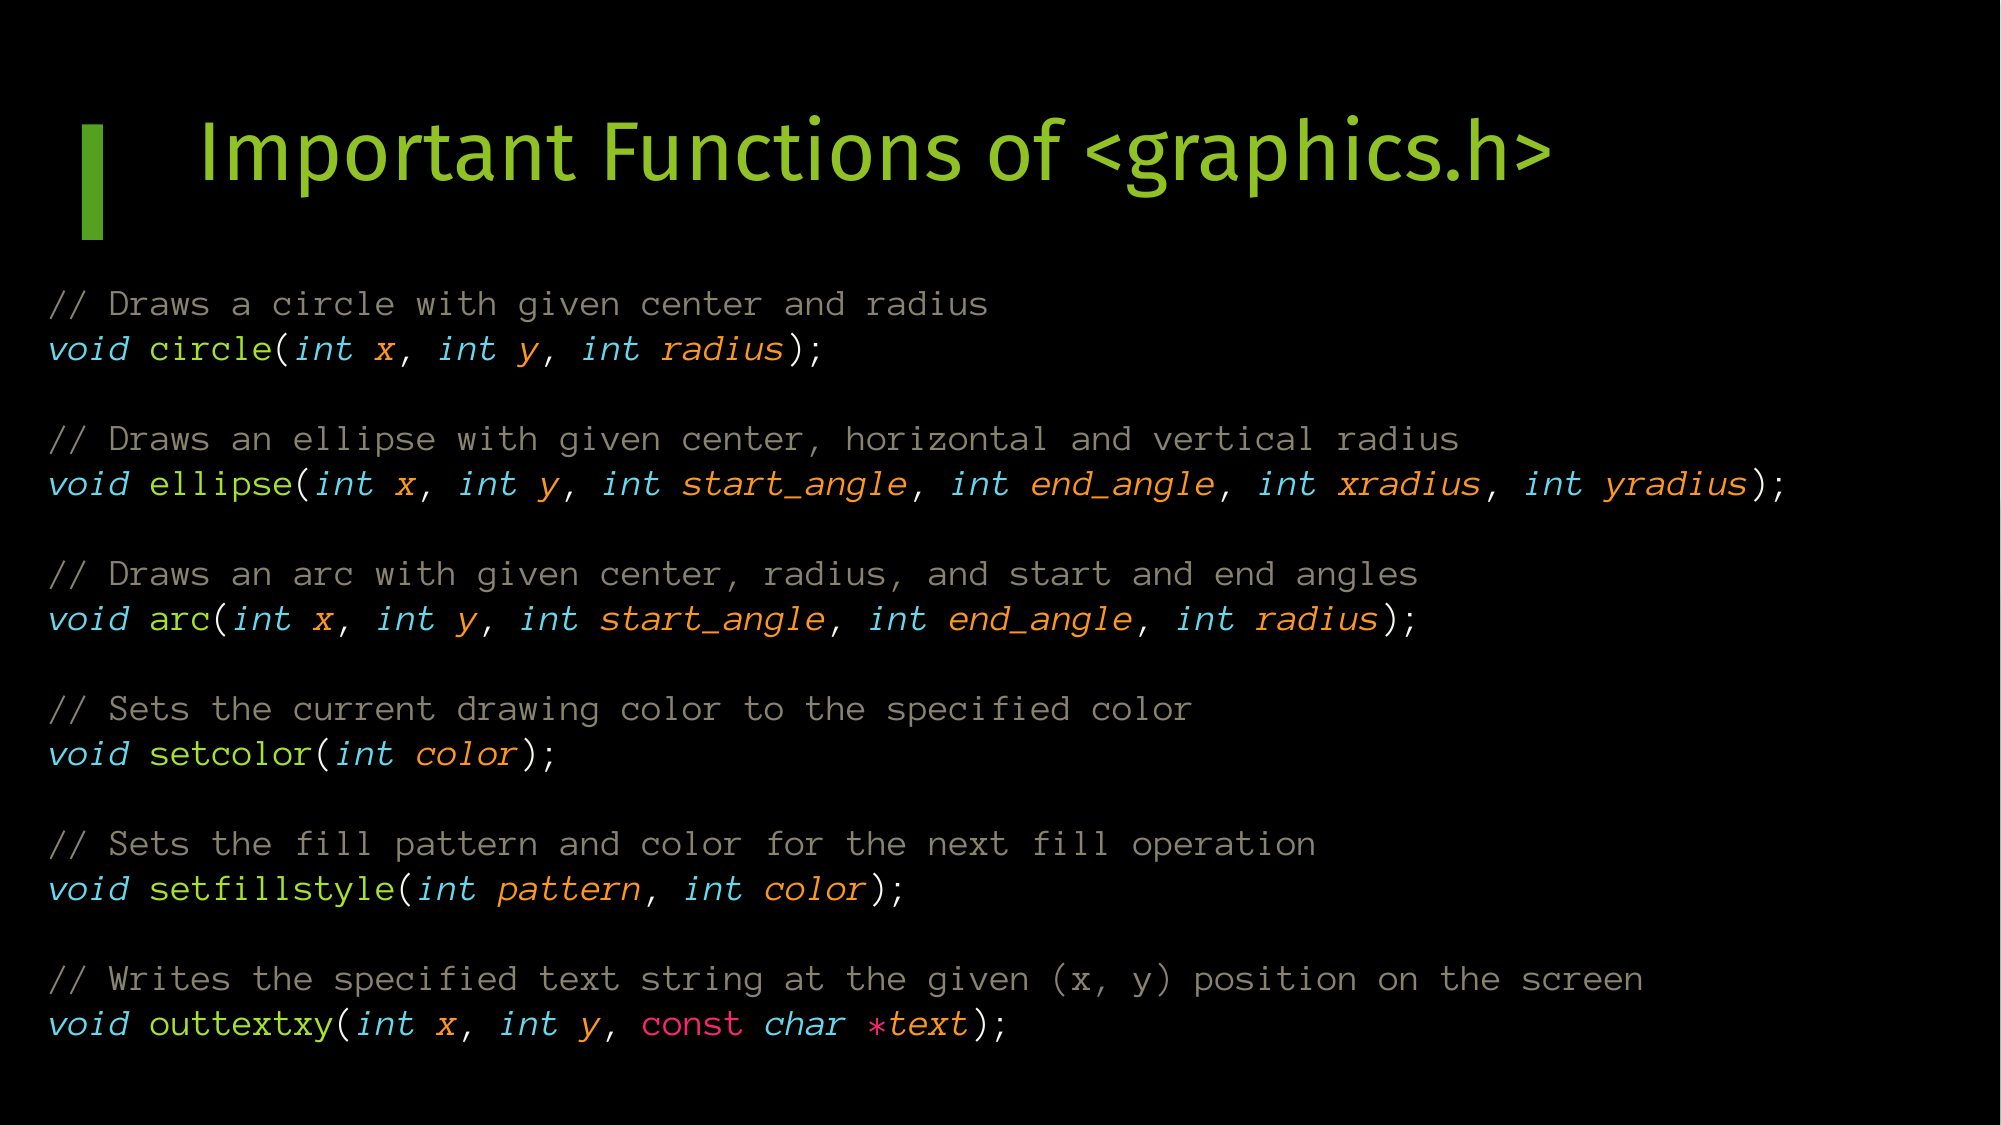

# Important Functions of <graphics.h>

// Draws a circle with given center and radius
void circle(int x, int y, int radius);
// Draws an ellipse with given center, horizontal and vertical radius
void ellipse(int x, int y, int start_angle, int end_angle, int xradius, int yradius);
// Draws an arc with given center, radius, and start and end angles
void arc(int x, int y, int start_angle, int end_angle, int radius);
// Sets the current drawing color to the specified color
void setcolor(int color);
// Sets the fill pattern and color for the next fill operation
void setfillstyle(int pattern, int color);
// Writes the specified text string at the given (x, y) position on the screen
void outtextxy(int x, int y, const char *text);